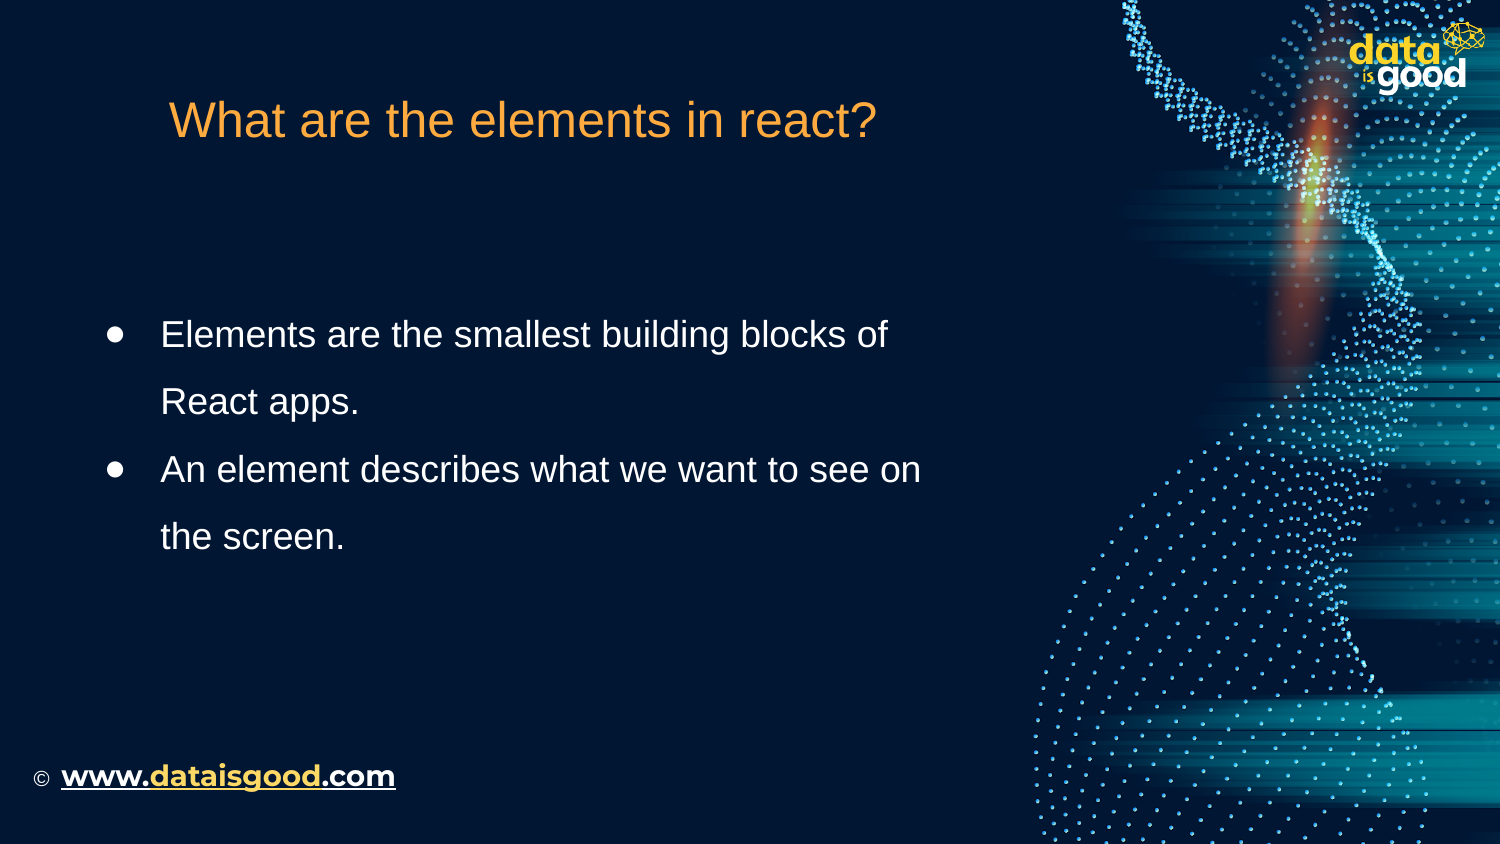

# What are the elements in react?
Elements are the smallest building blocks of React apps.
An element describes what we want to see on the screen.